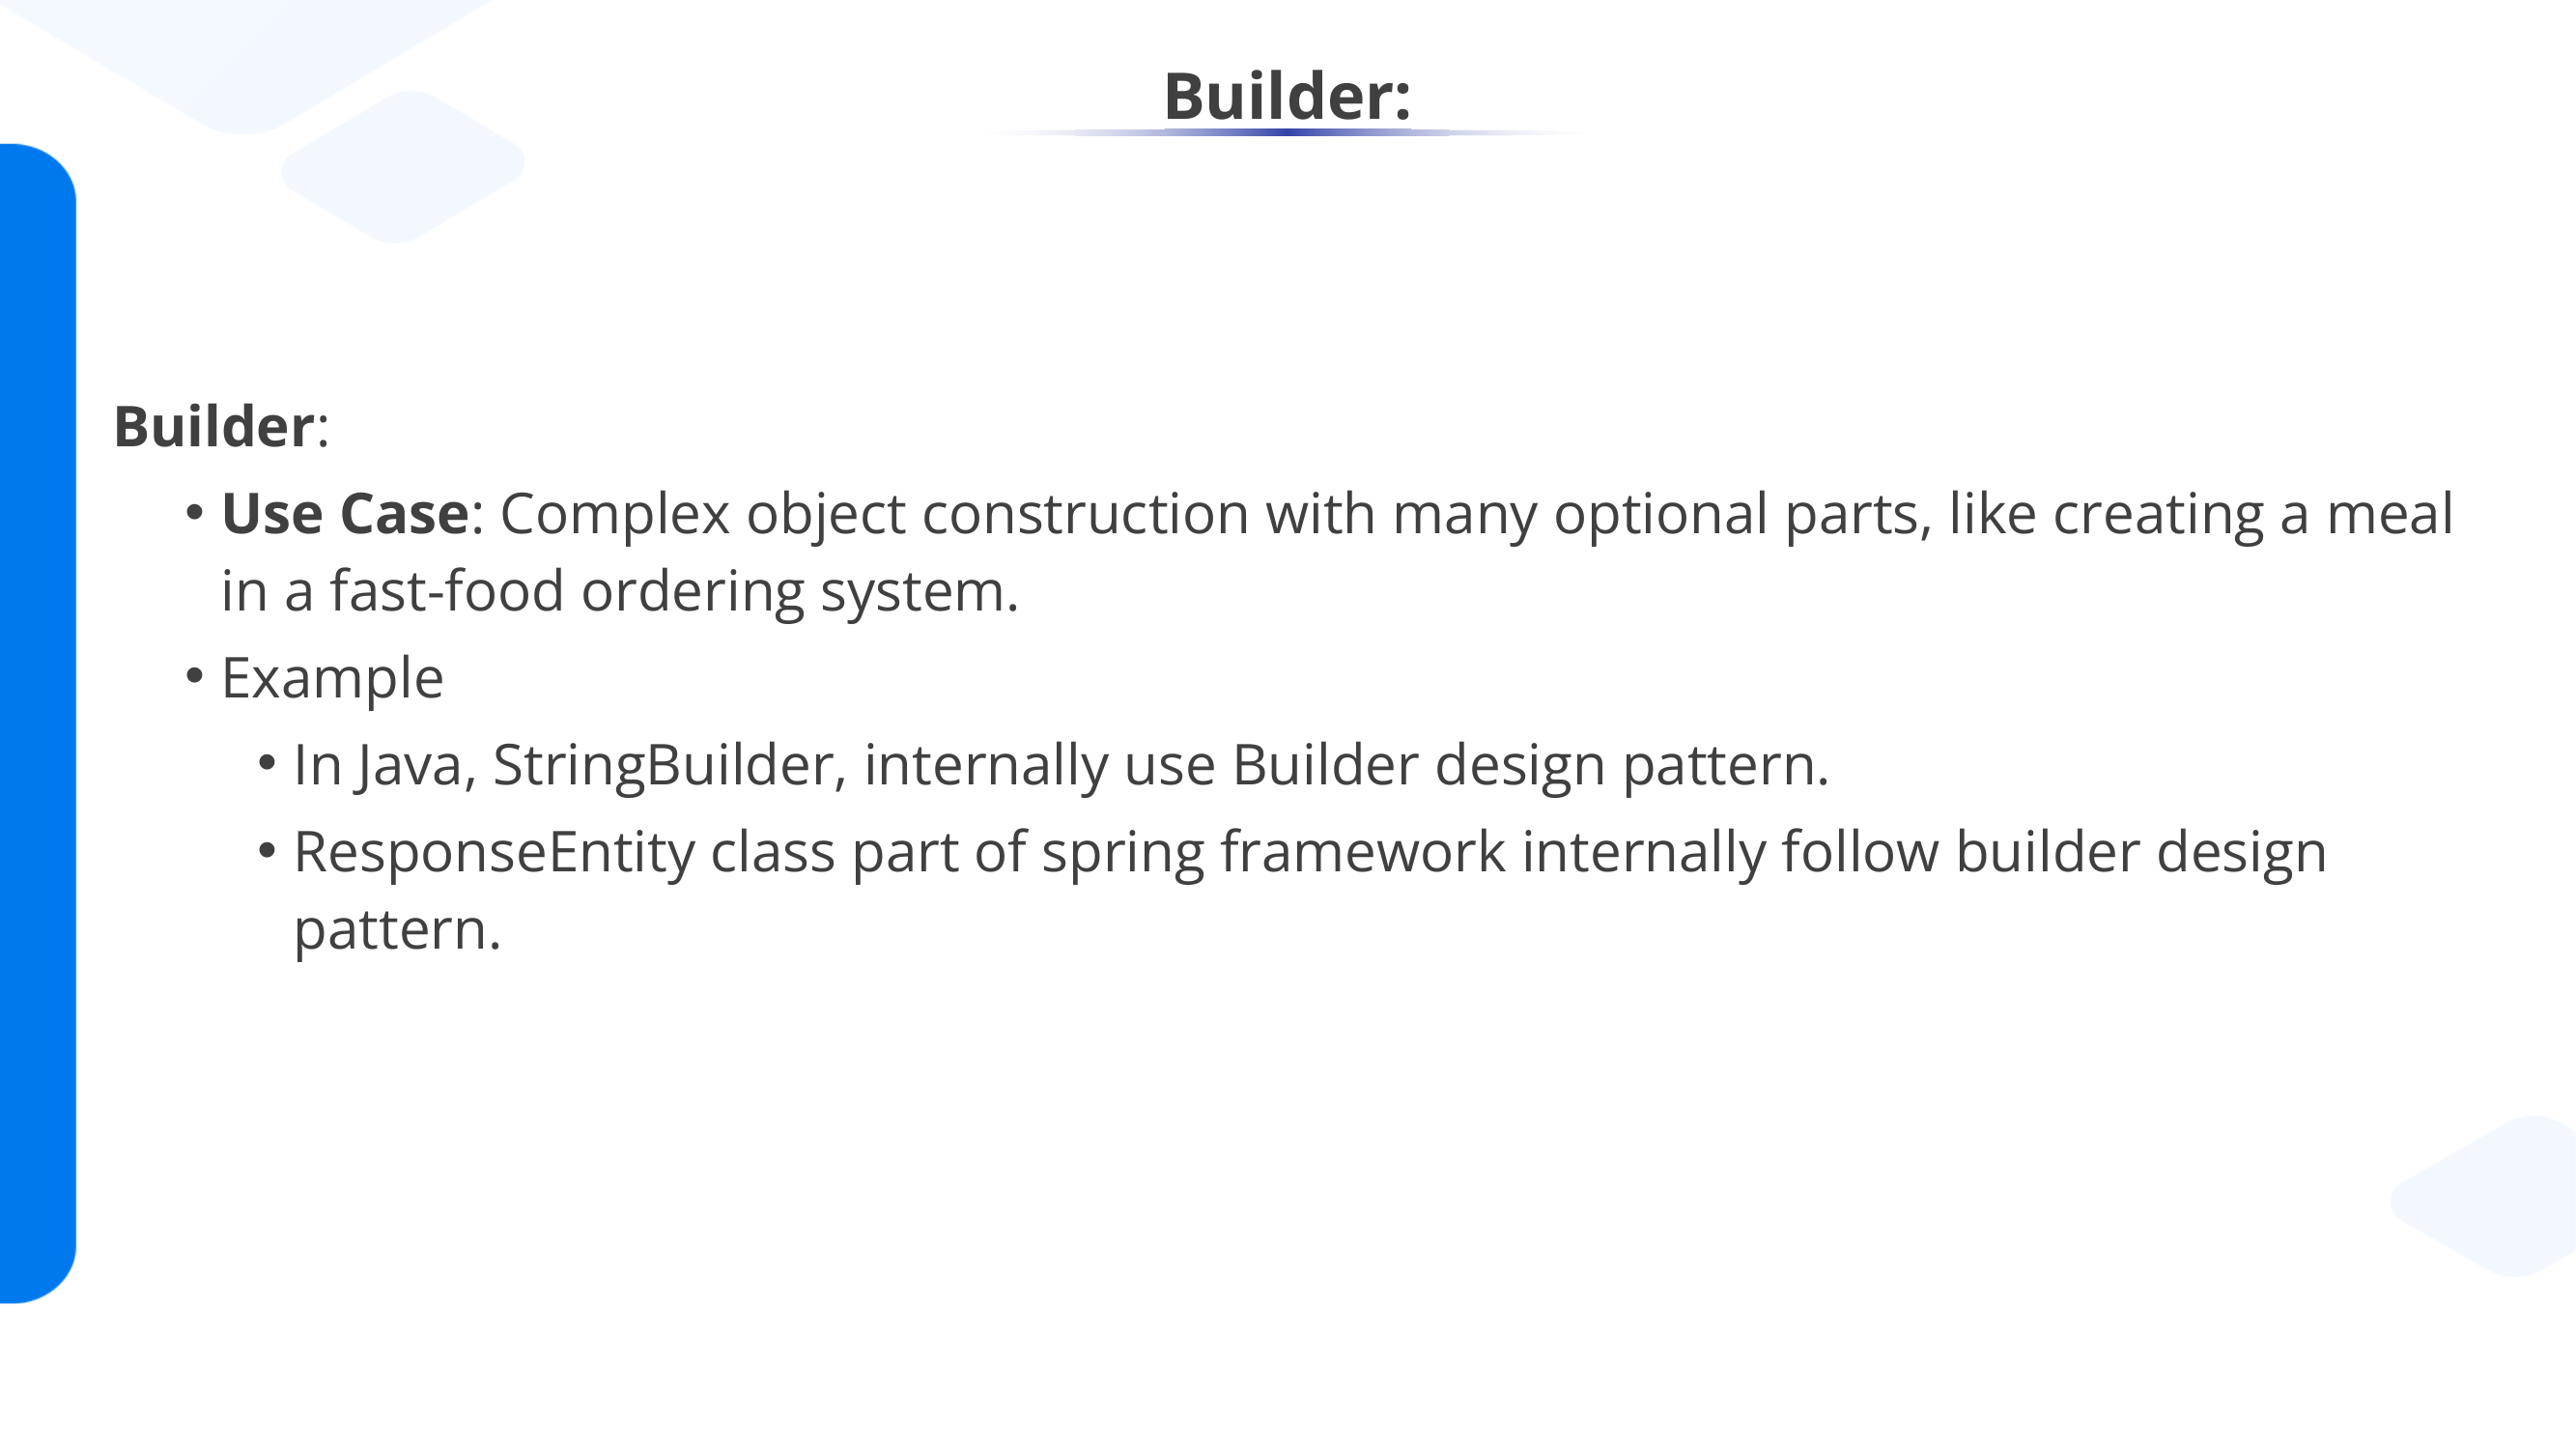

# Builder:

Builder:
Use Case: Complex object construction with many optional parts, like creating a meal in a fast-food ordering system.
Example
In Java, StringBuilder, internally use Builder design pattern.
ResponseEntity class part of spring framework internally follow builder design pattern.